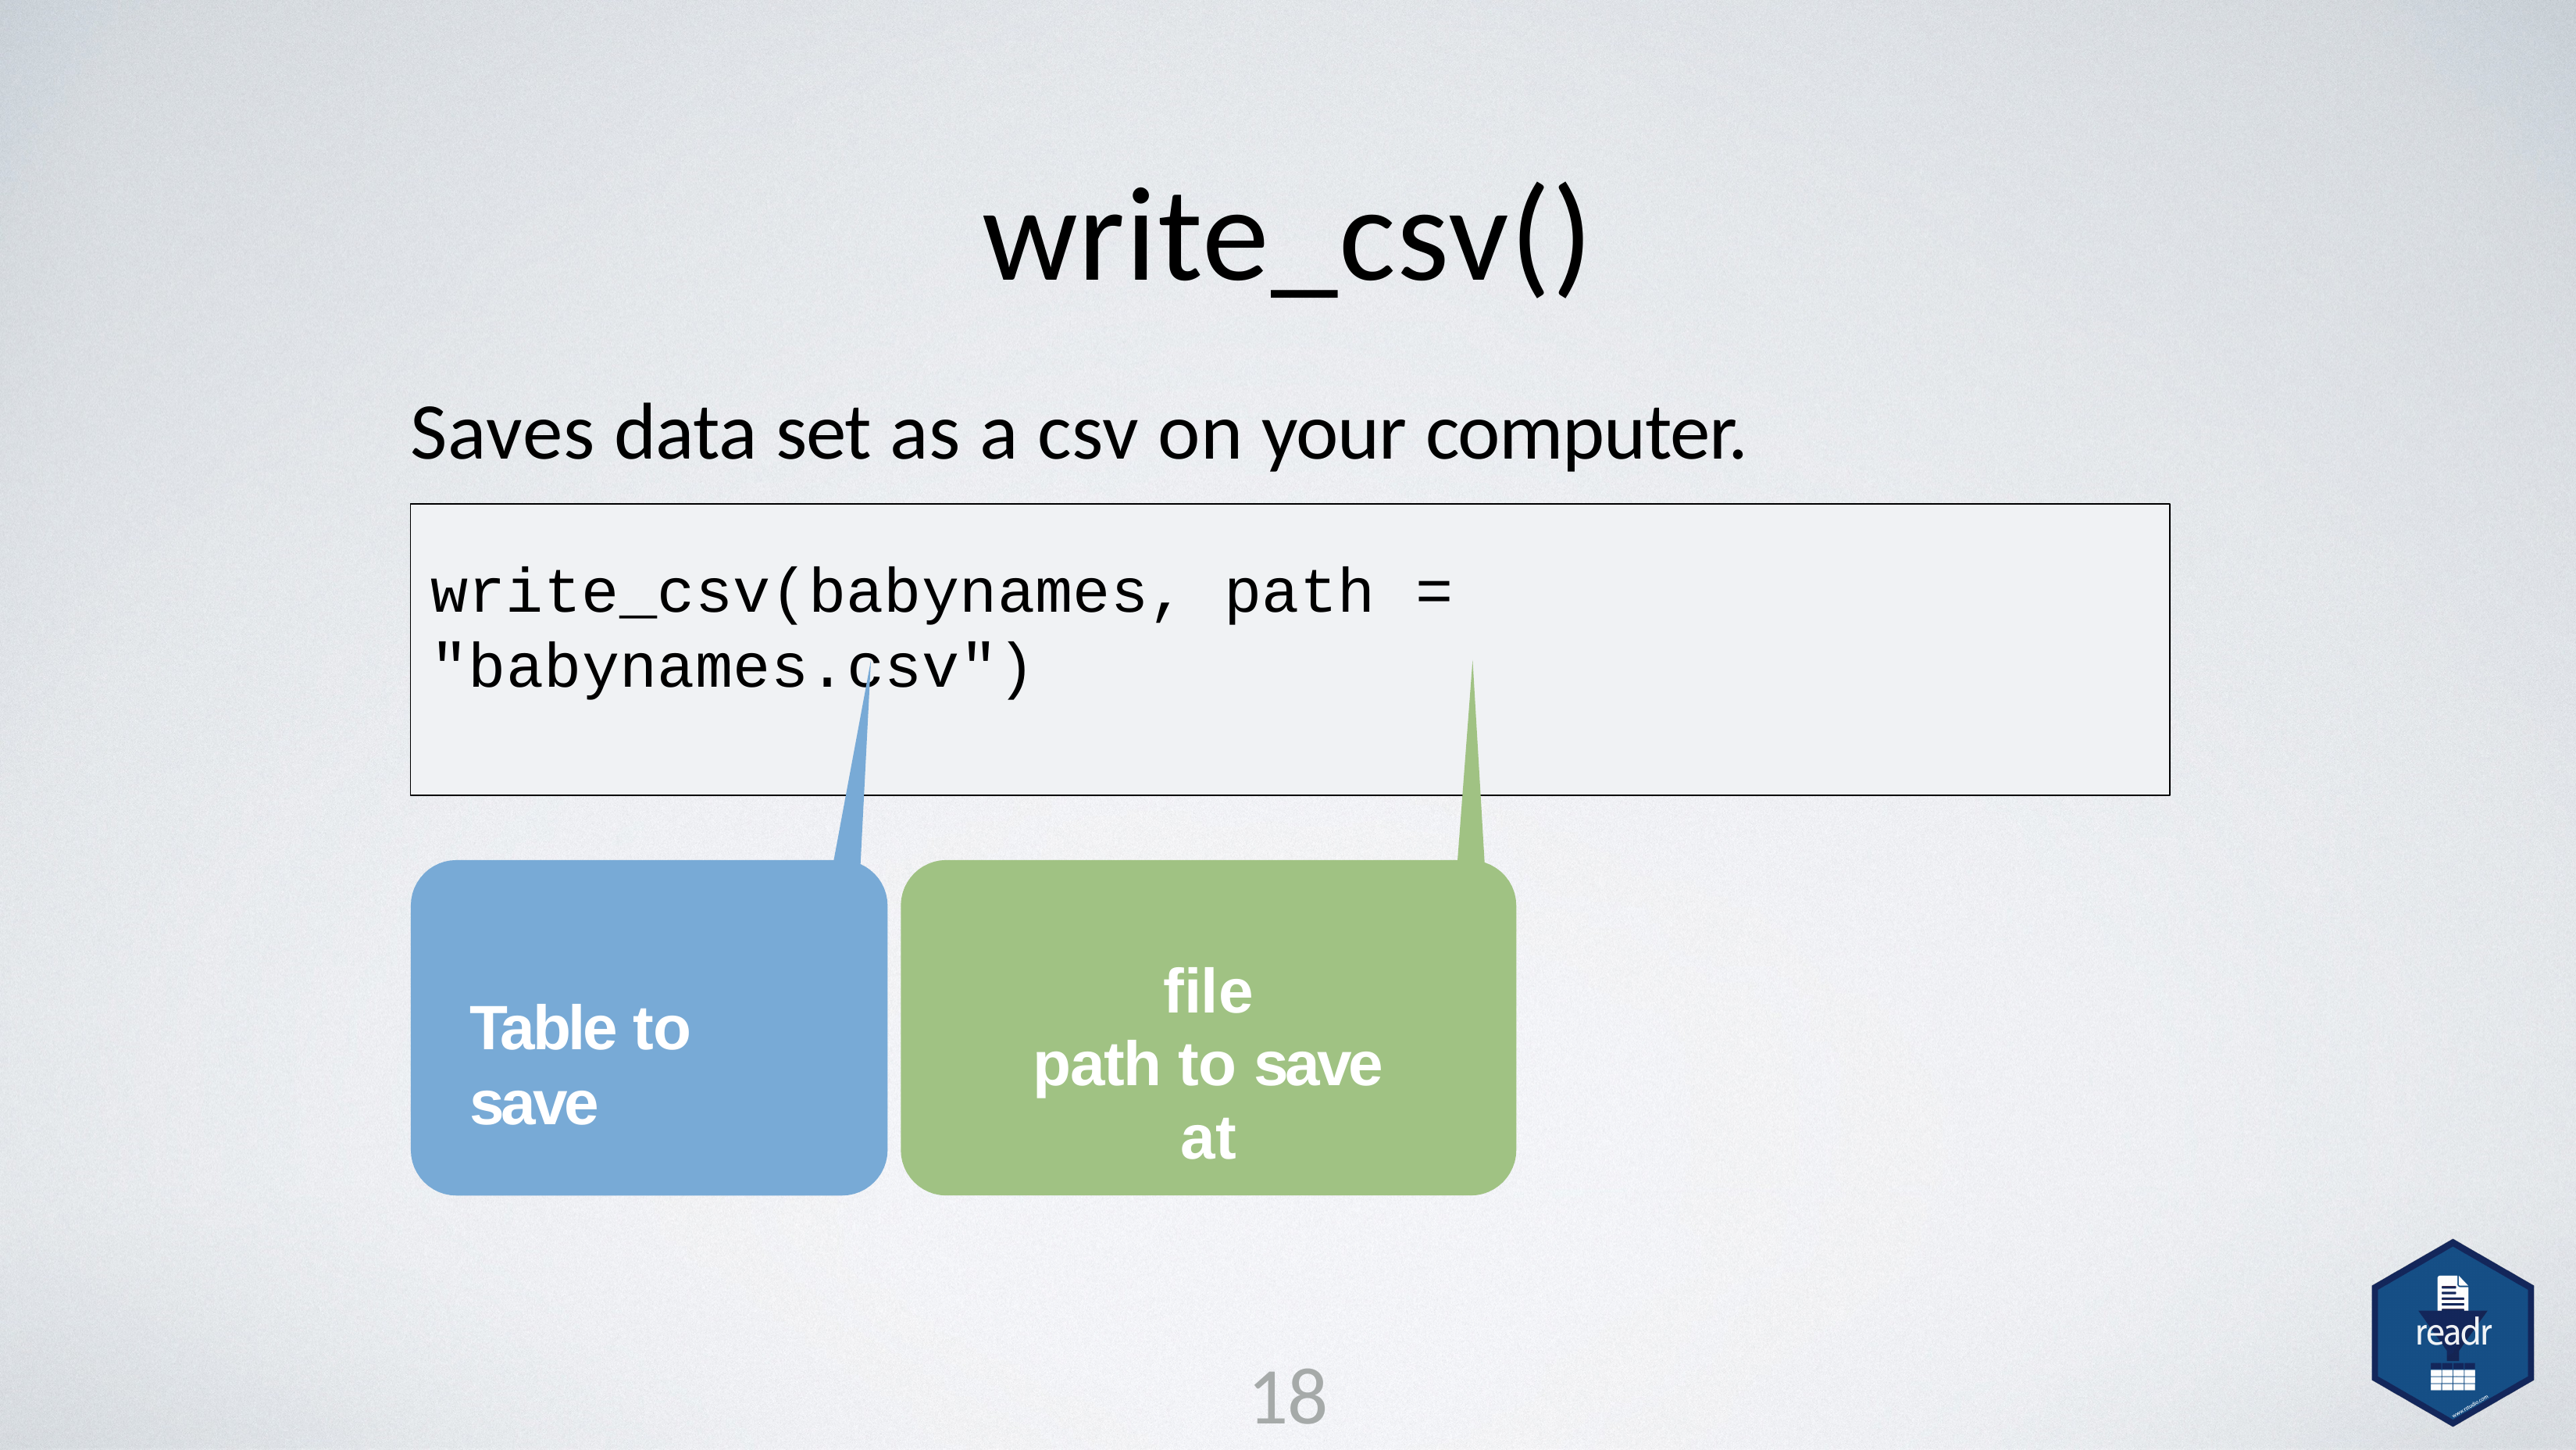

# write_csv()
Saves data set as a csv on your computer.
write_csv(babynames, path = "babynames.csv")

file
path to save at
Table to save

18